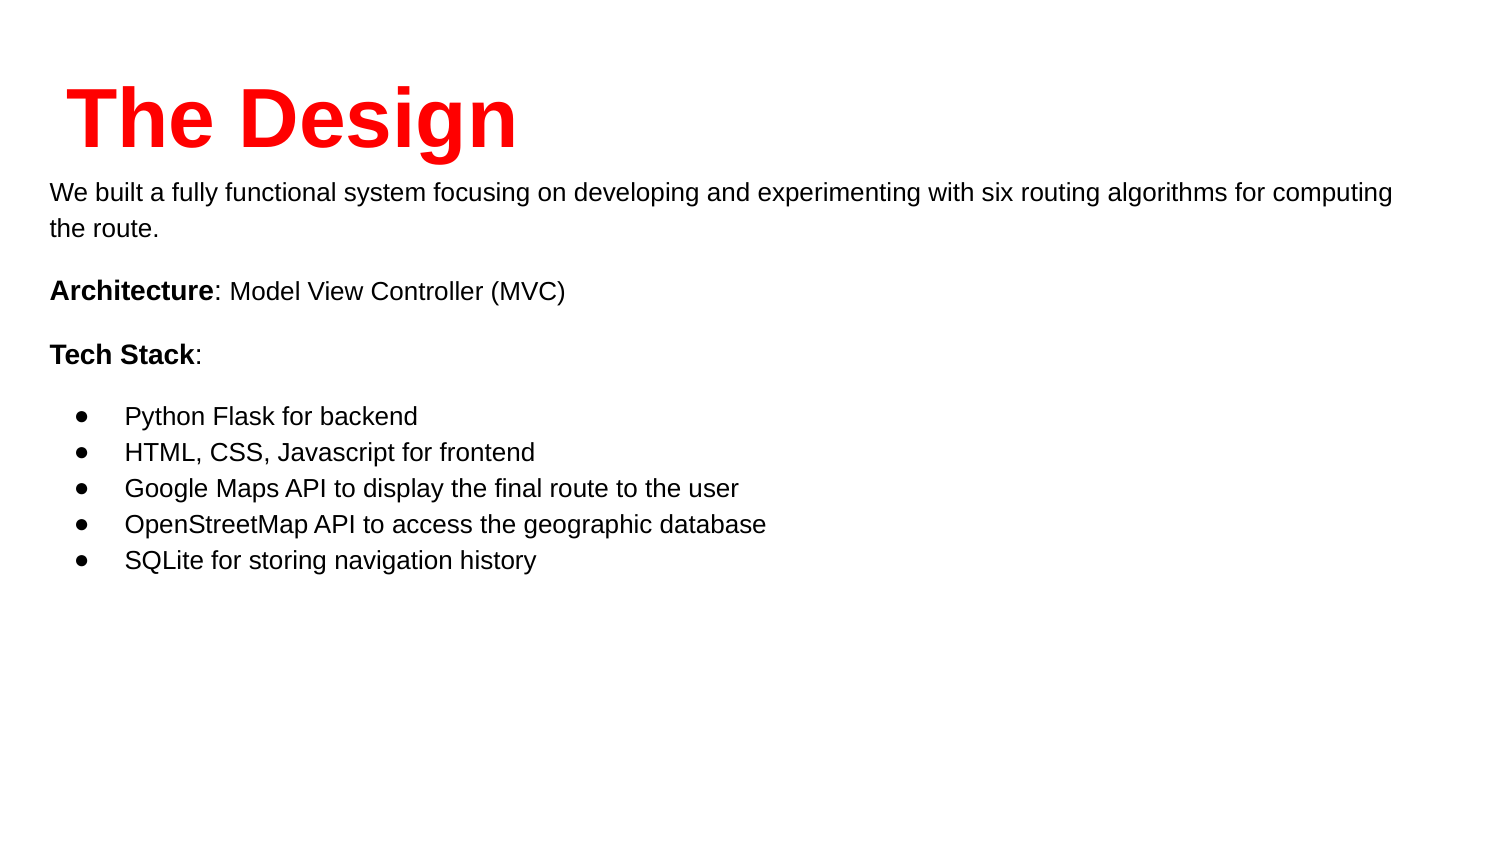

# The Design
We built a fully functional system focusing on developing and experimenting with six routing algorithms for computing the route.
Architecture: Model View Controller (MVC)
Tech Stack:
Python Flask for backend
HTML, CSS, Javascript for frontend
Google Maps API to display the final route to the user
OpenStreetMap API to access the geographic database
SQLite for storing navigation history